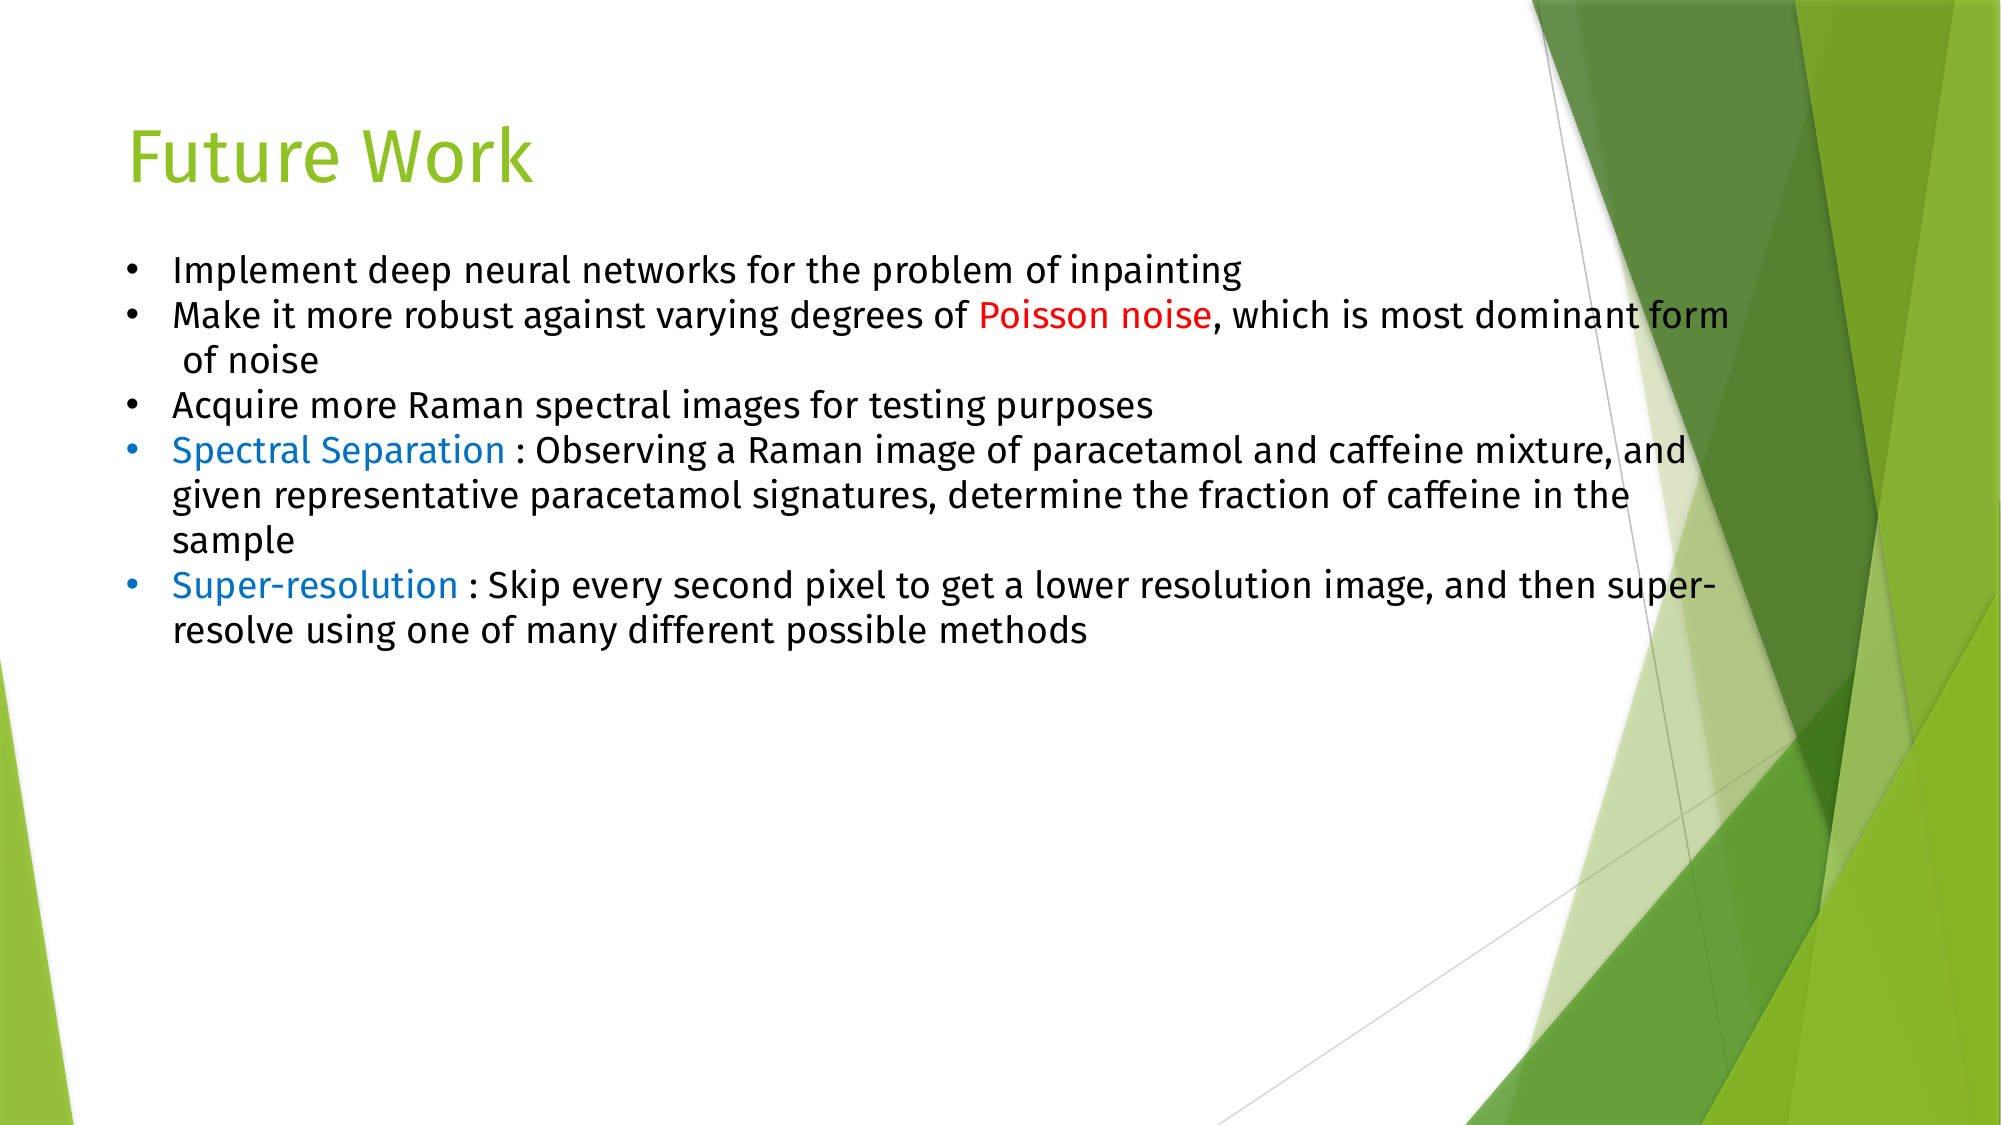

# Future Work
Implement deep neural networks for the problem of inpainting
Make it more robust against varying degrees of Poisson noise, which is most dominant form  of noise
Acquire more Raman spectral images for testing purposes
Spectral Separation : Observing a Raman image of paracetamol and caffeine mixture, and given representative paracetamol signatures, determine the fraction of caffeine in the sample
Super-resolution : Skip every second pixel to get a lower resolution image, and then super-resolve using one of many different possible methods